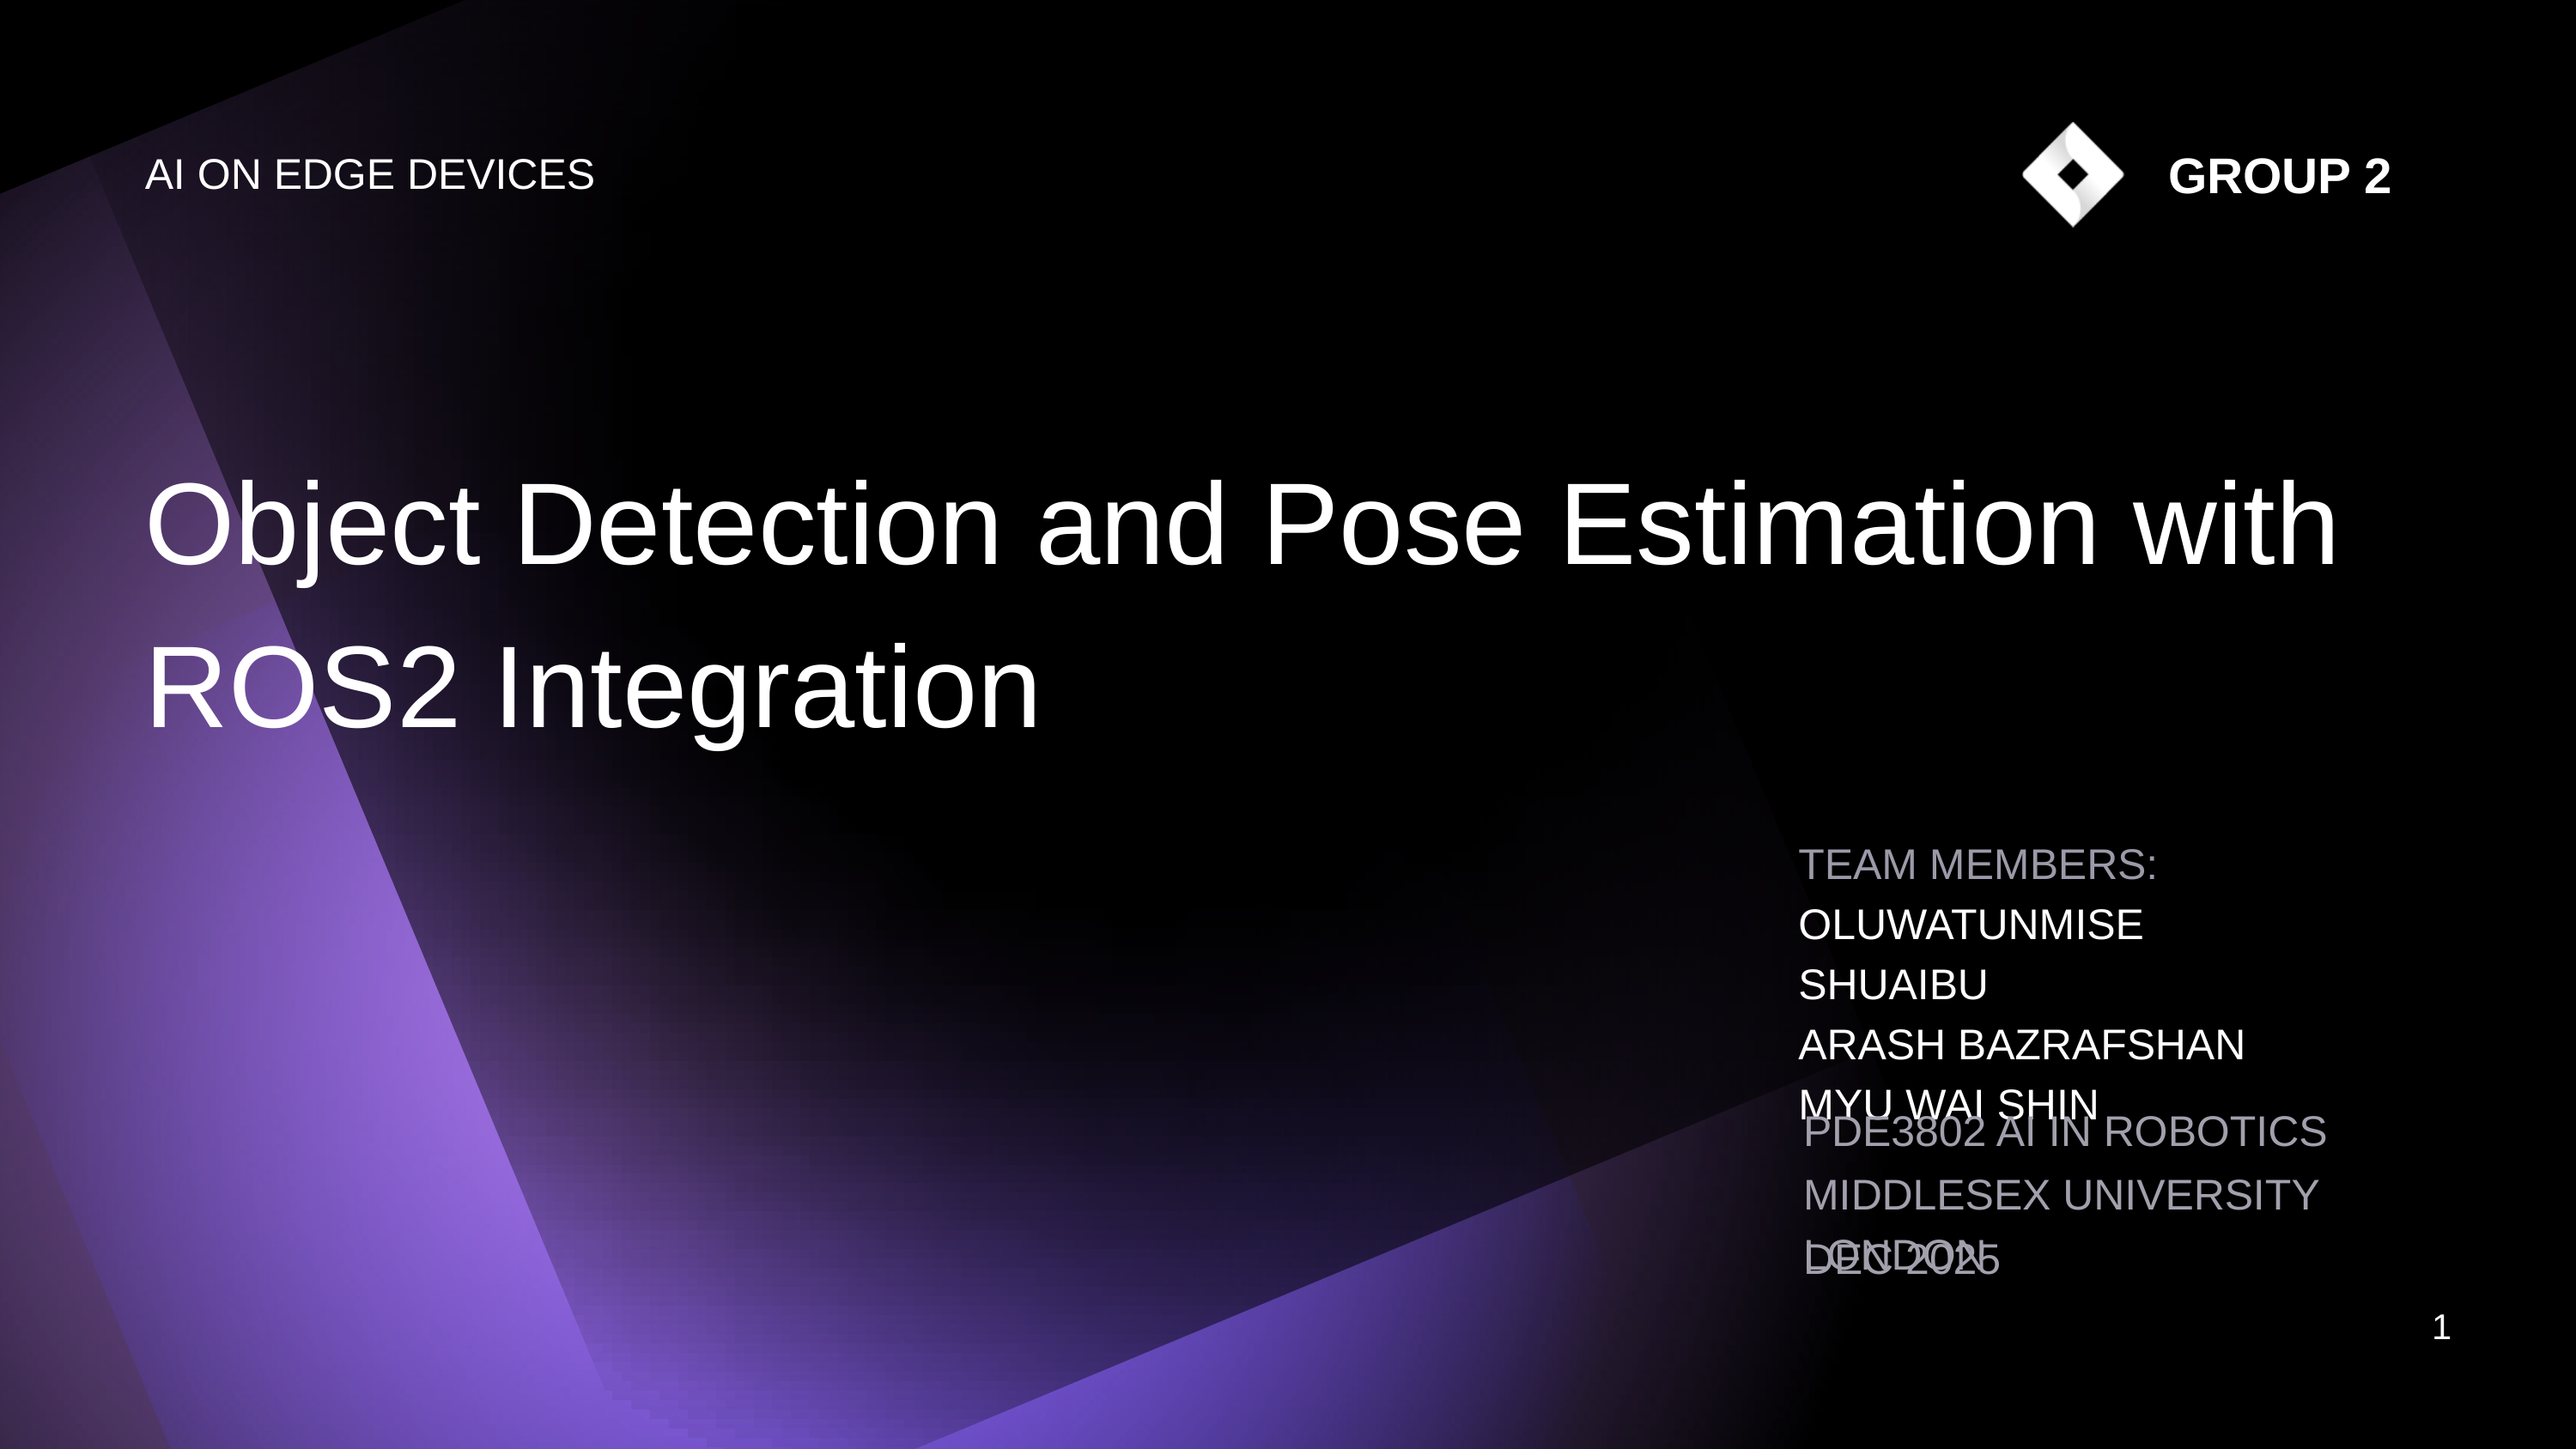

GROUP 2
AI ON EDGE DEVICES
Object Detection and Pose Estimation with ROS2 Integration

TEAM MEMBERS:
OLUWATUNMISE SHUAIBU
ARASH BAZRAFSHAN
MYU WAI SHIN
PDE3802 AI IN ROBOTICS
MIDDLESEX UNIVERSITY LONDON
DEC 2025
1